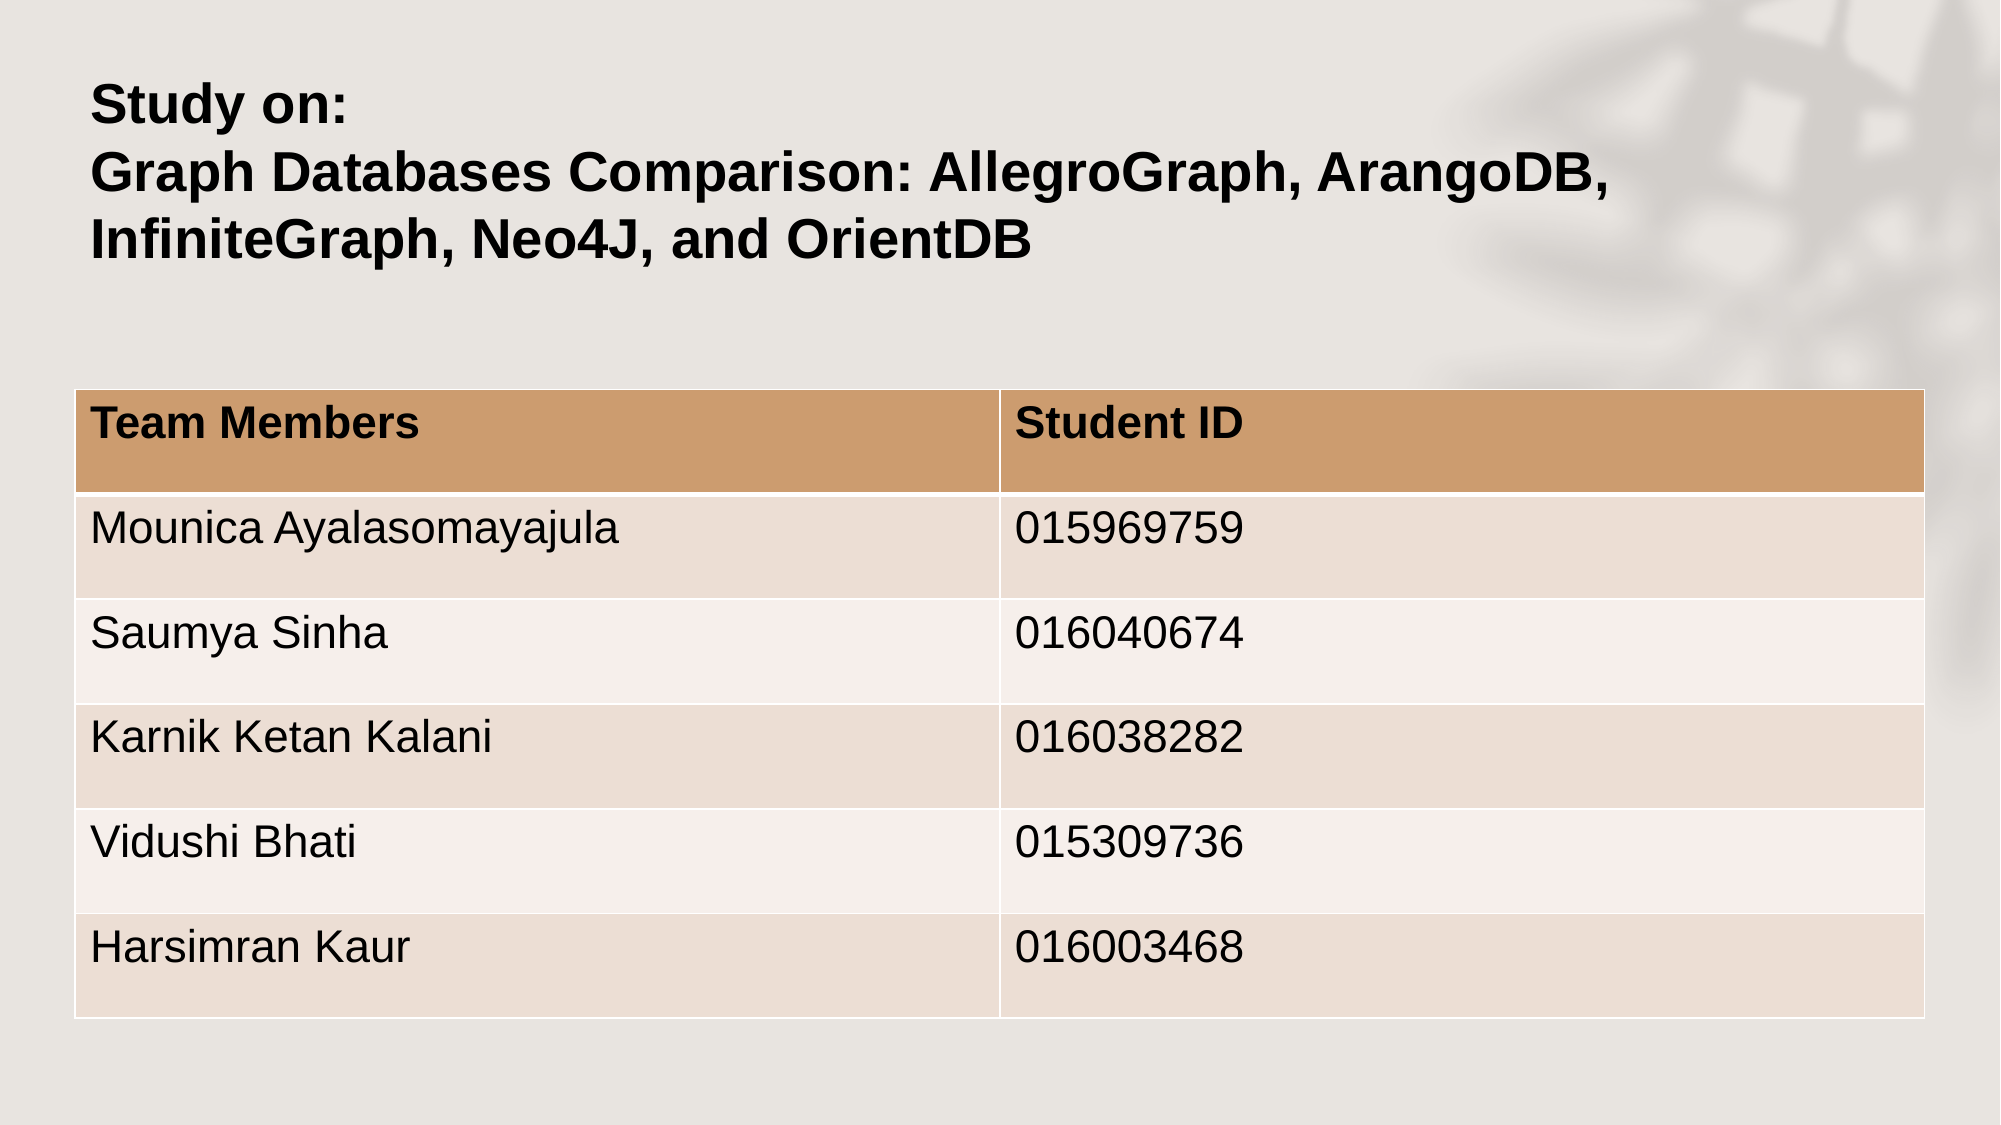

# Study on: Graph Databases Comparison: AllegroGraph, ArangoDB, InfiniteGraph, Neo4J, and OrientDB
| Team Members | Student ID |
| --- | --- |
| Mounica Ayalasomayajula | 015969759 |
| Saumya Sinha | 016040674 |
| Karnik Ketan Kalani | 016038282 |
| Vidushi Bhati | 015309736 |
| Harsimran Kaur | 016003468 |